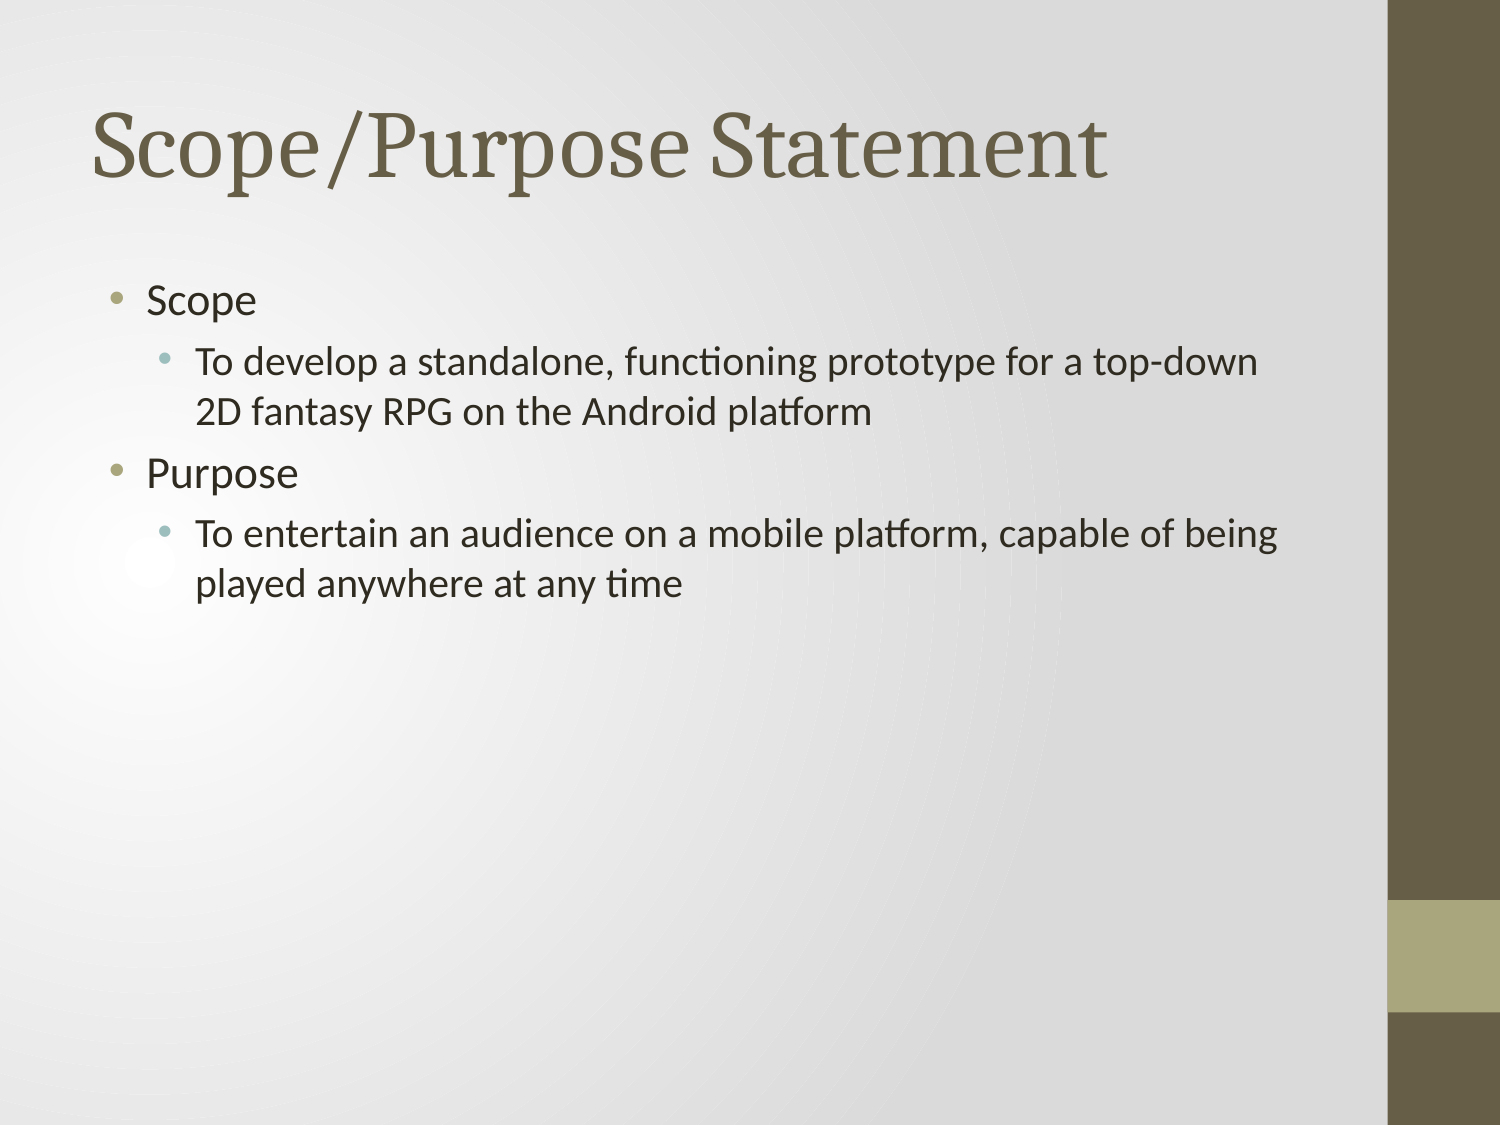

# Scope/Purpose Statement
Scope
To develop a standalone, functioning prototype for a top-down 2D fantasy RPG on the Android platform
Purpose
To entertain an audience on a mobile platform, capable of being played anywhere at any time